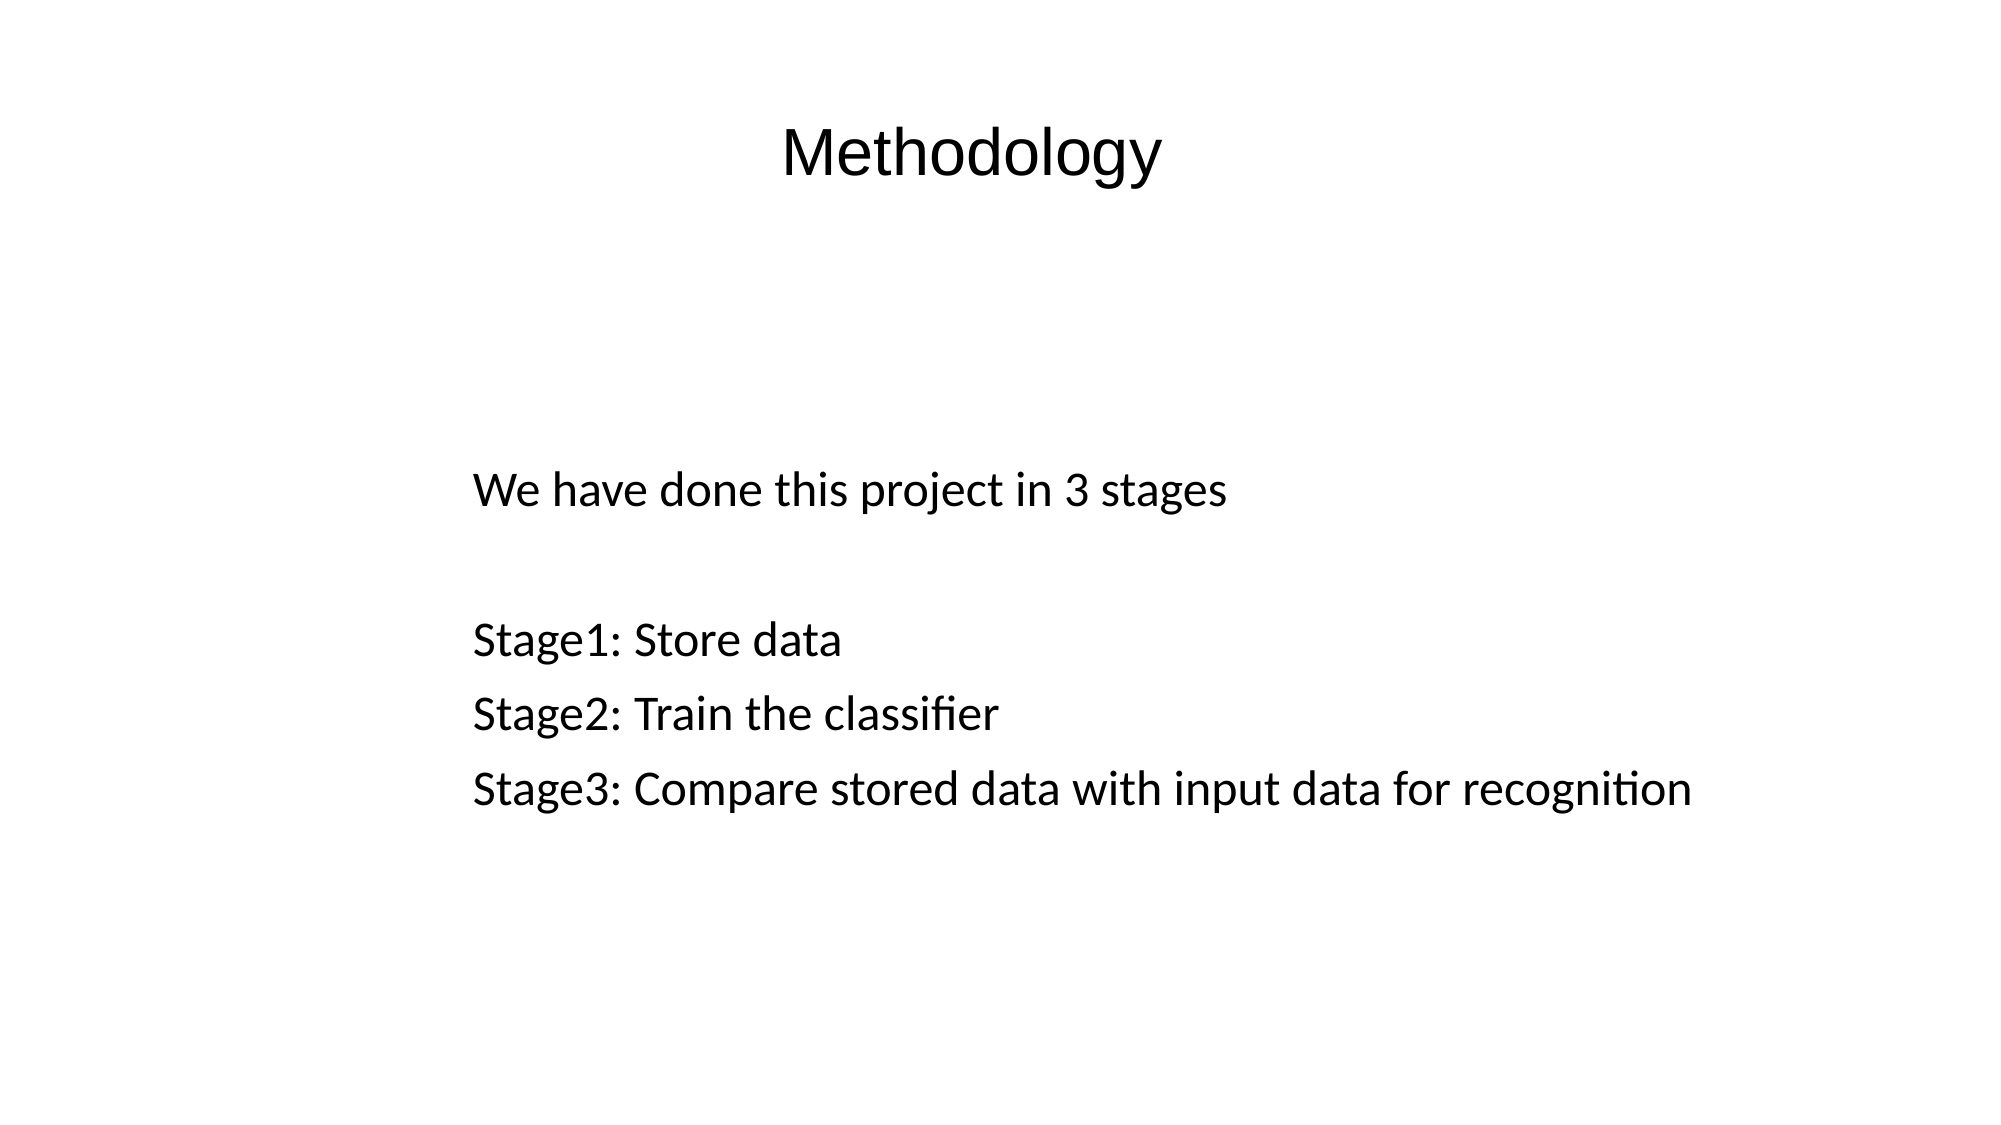

Methodology
We have done this project in 3 stages

Stage1: Store data
Stage2: Train the classifier
Stage3: Compare stored data with input data for recognition